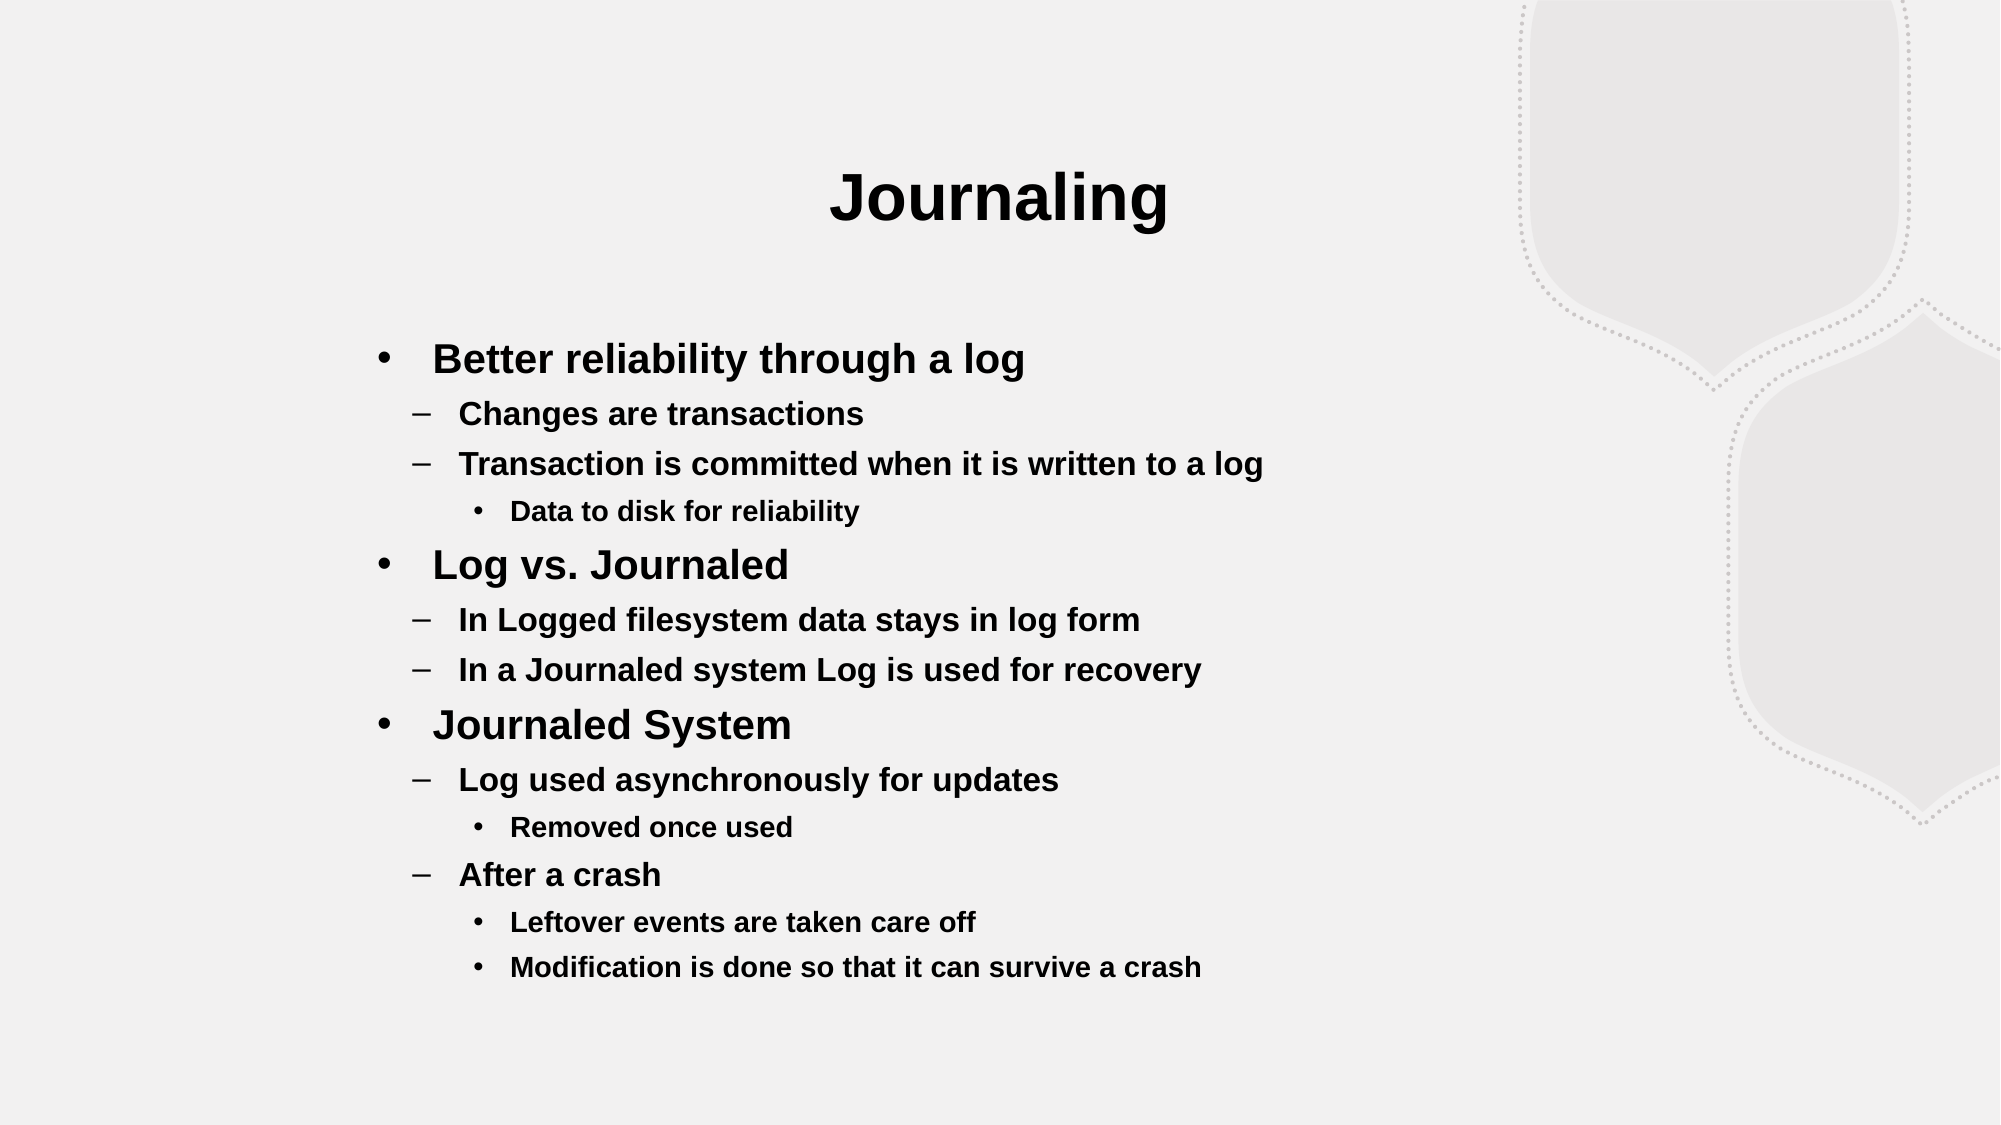

Journaling
Better reliability through a log
Changes are transactions
Transaction is committed when it is written to a log
Data to disk for reliability
Log vs. Journaled
In Logged filesystem data stays in log form
In a Journaled system Log is used for recovery
Journaled System
Log used asynchronously for updates
Removed once used
After a crash
Leftover events are taken care off
Modification is done so that it can survive a crash